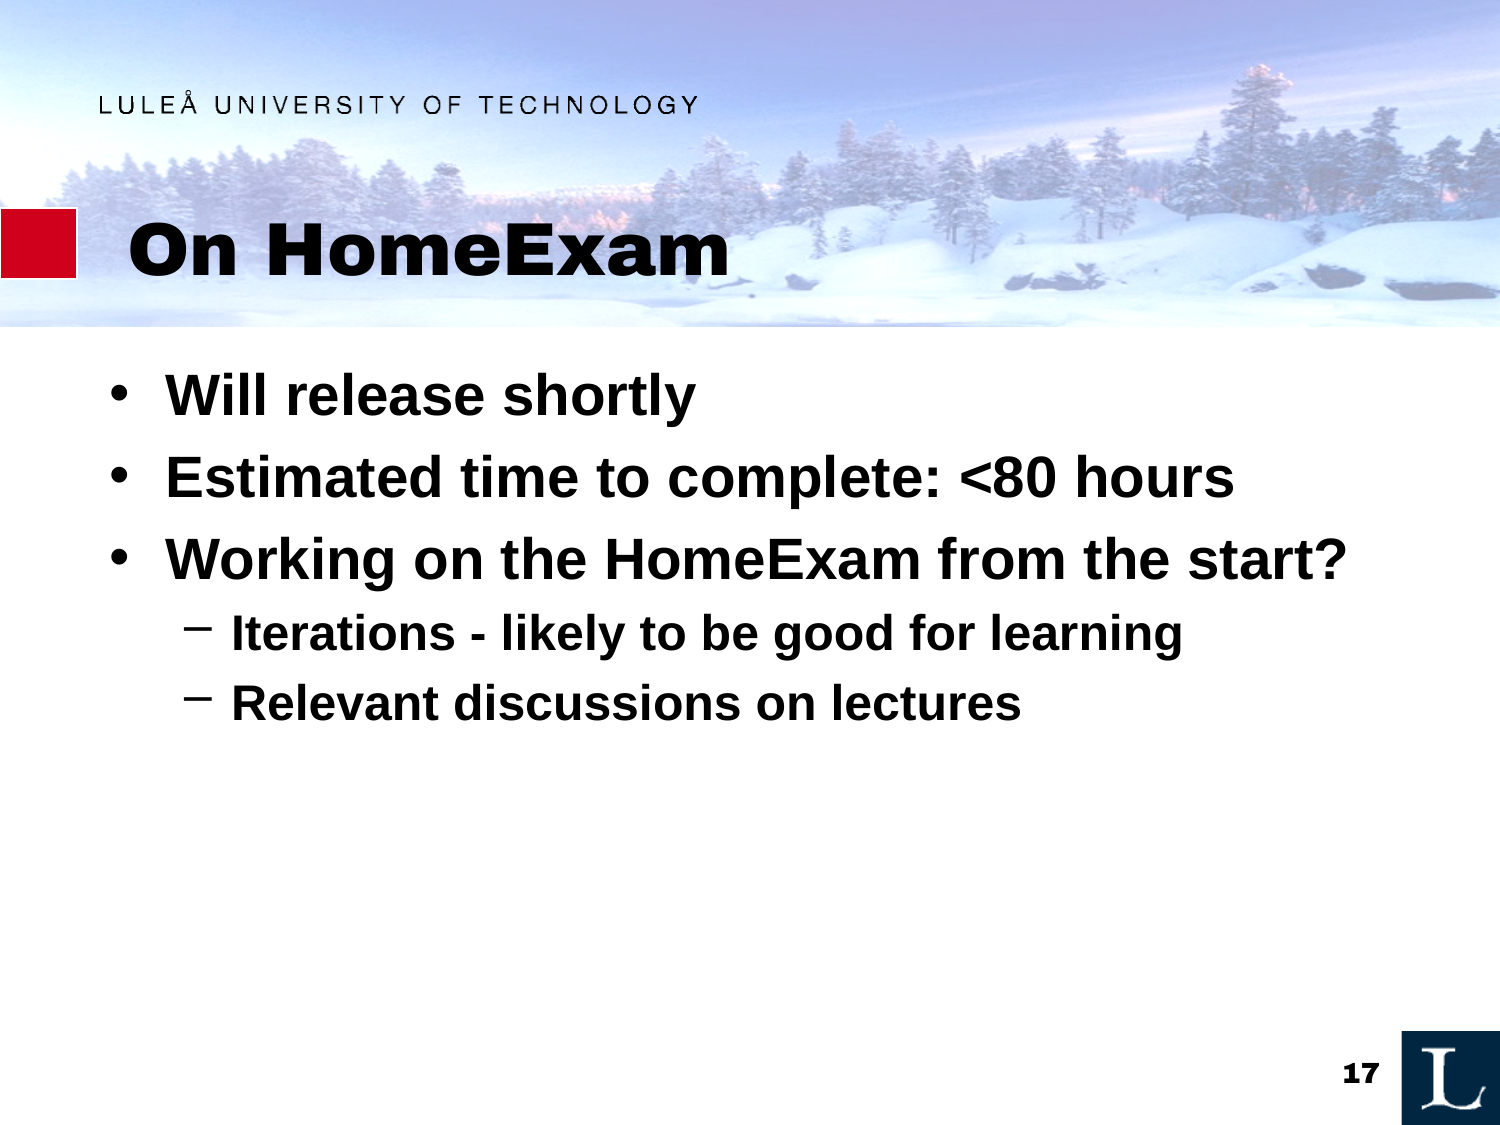

# On HomeExam
Will release shortly
Estimated time to complete: <80 hours
Working on the HomeExam from the start?
Iterations - likely to be good for learning
Relevant discussions on lectures
17